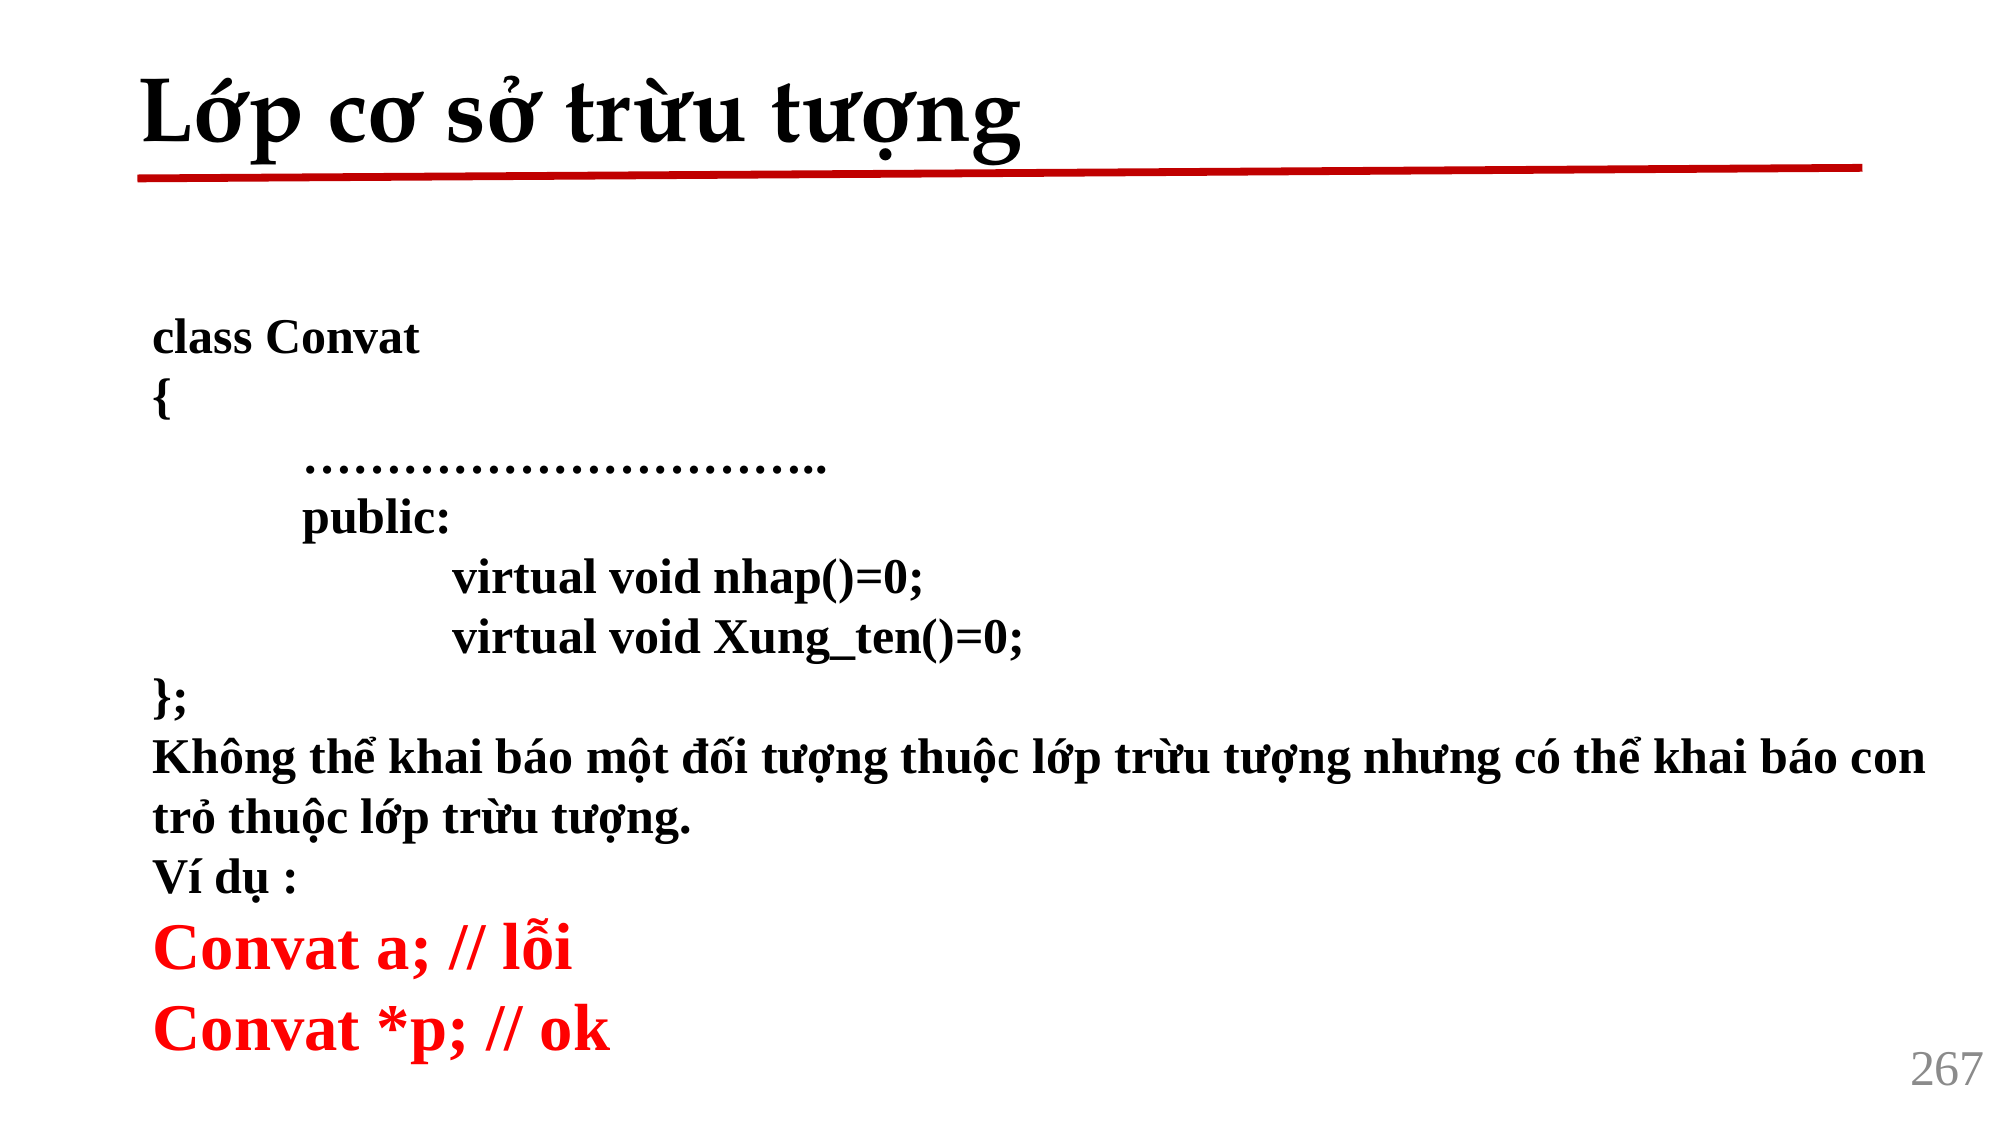

# Lớp cơ sở trừu tượng
class Convat
{
	…………………………..
	public:
		virtual void nhap()=0;
		virtual void Xung_ten()=0;
};
Không thể khai báo một đối tượng thuộc lớp trừu tượng nhưng có thể khai báo con trỏ thuộc lớp trừu tượng.
Ví dụ :
Convat a; // lỗi
Convat *p; // ok
267